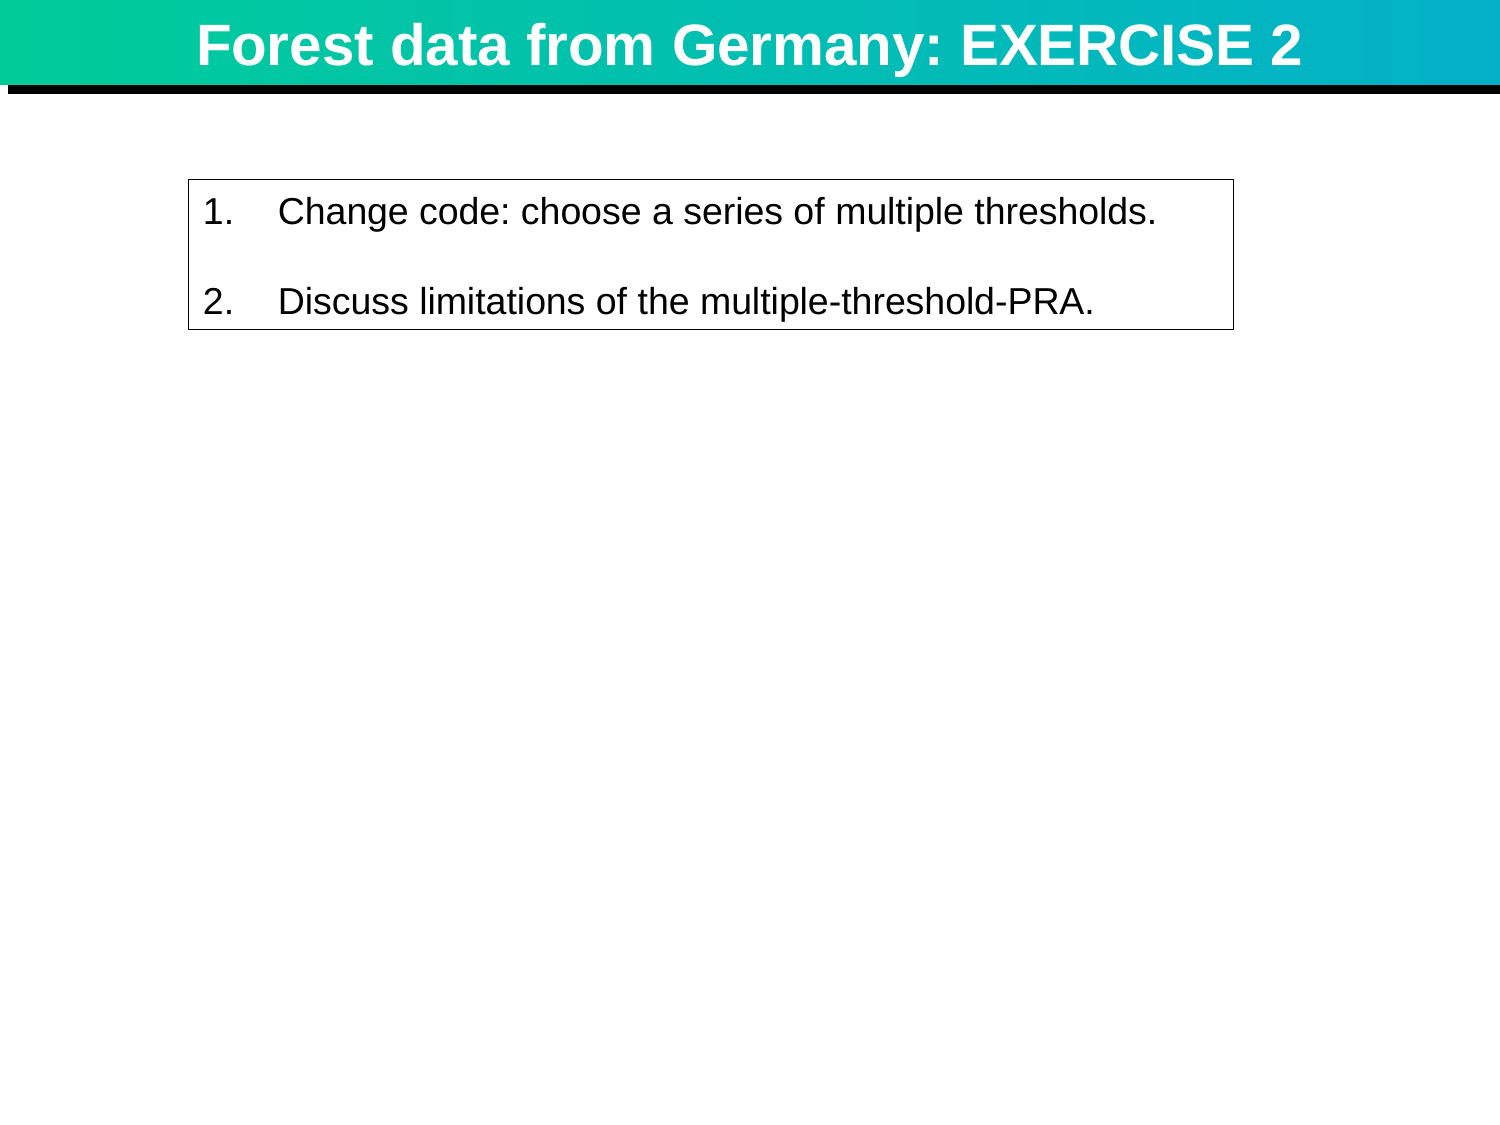

# Forest data from Germany: EXERCISE 2
Change code: choose a series of multiple thresholds.

Discuss limitations of the multiple-threshold-PRA.